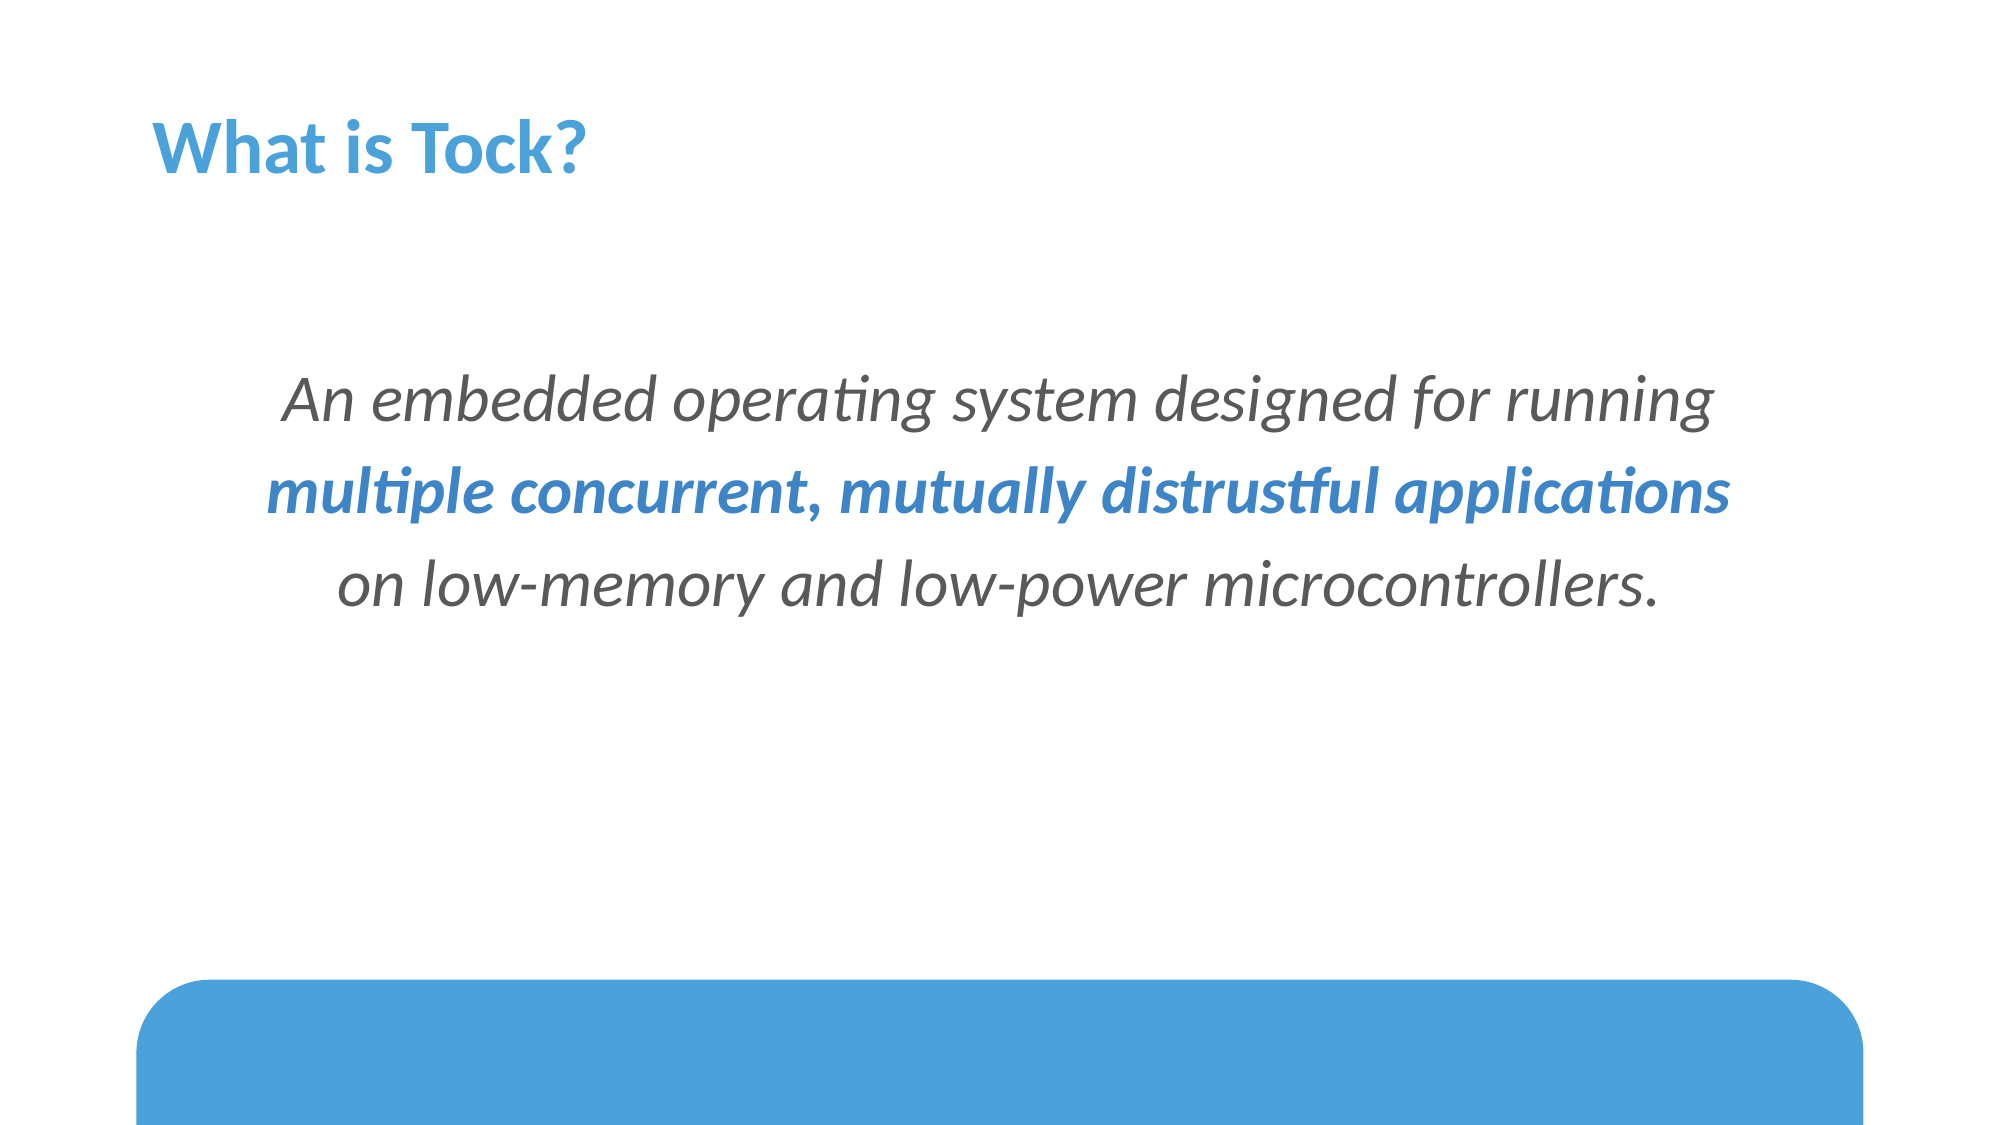

# What is Tock?
An embedded operating system designed for running multiple concurrent, mutually distrustful applications
on low-memory and low-power microcontrollers.